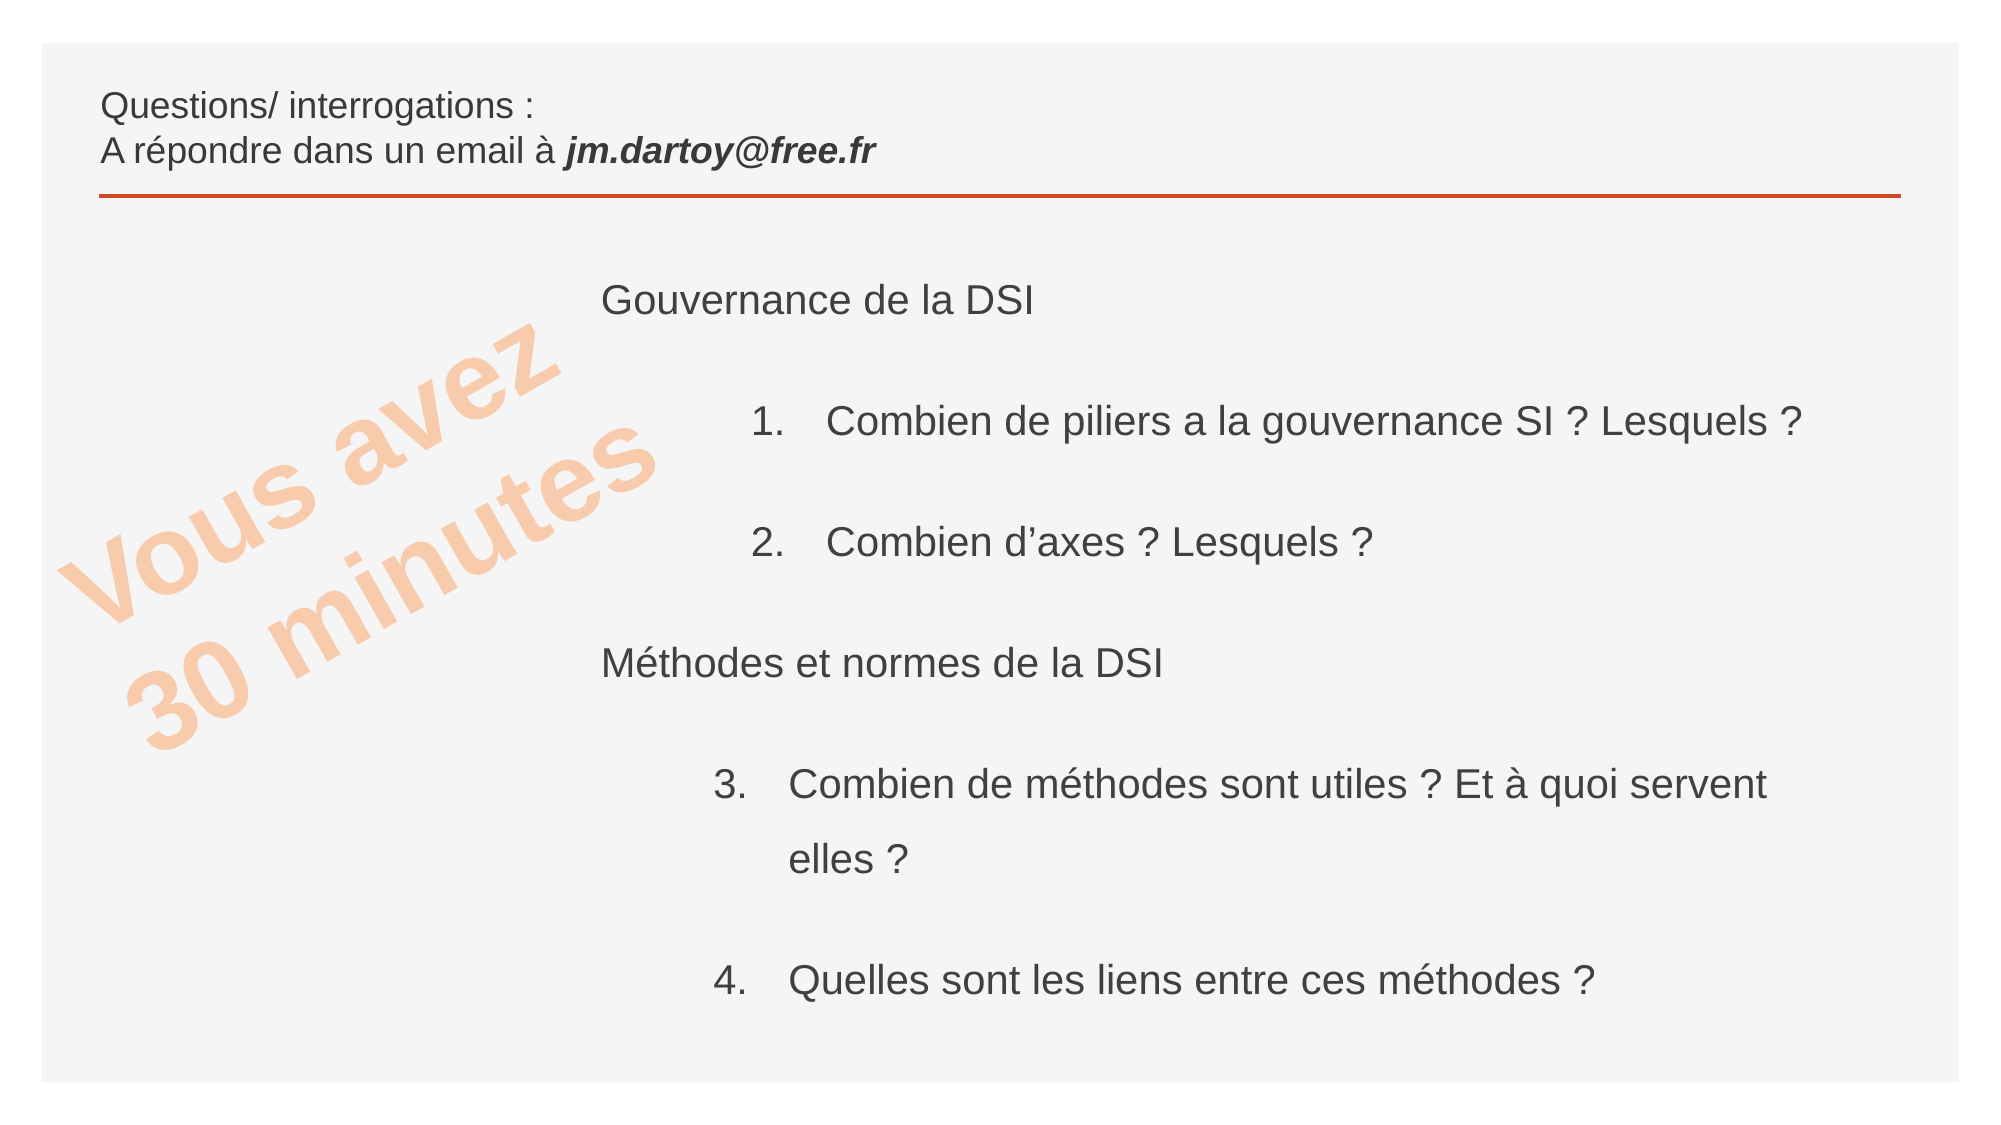

# Questions/ interrogations : A répondre dans un email à jm.dartoy@free.fr
Gouvernance de la DSI
Combien de piliers a la gouvernance SI ? Lesquels ?
Combien d’axes ? Lesquels ?
Méthodes et normes de la DSI
Combien de méthodes sont utiles ? Et à quoi servent elles ?
Quelles sont les liens entre ces méthodes ?
Vous avez
30 minutes